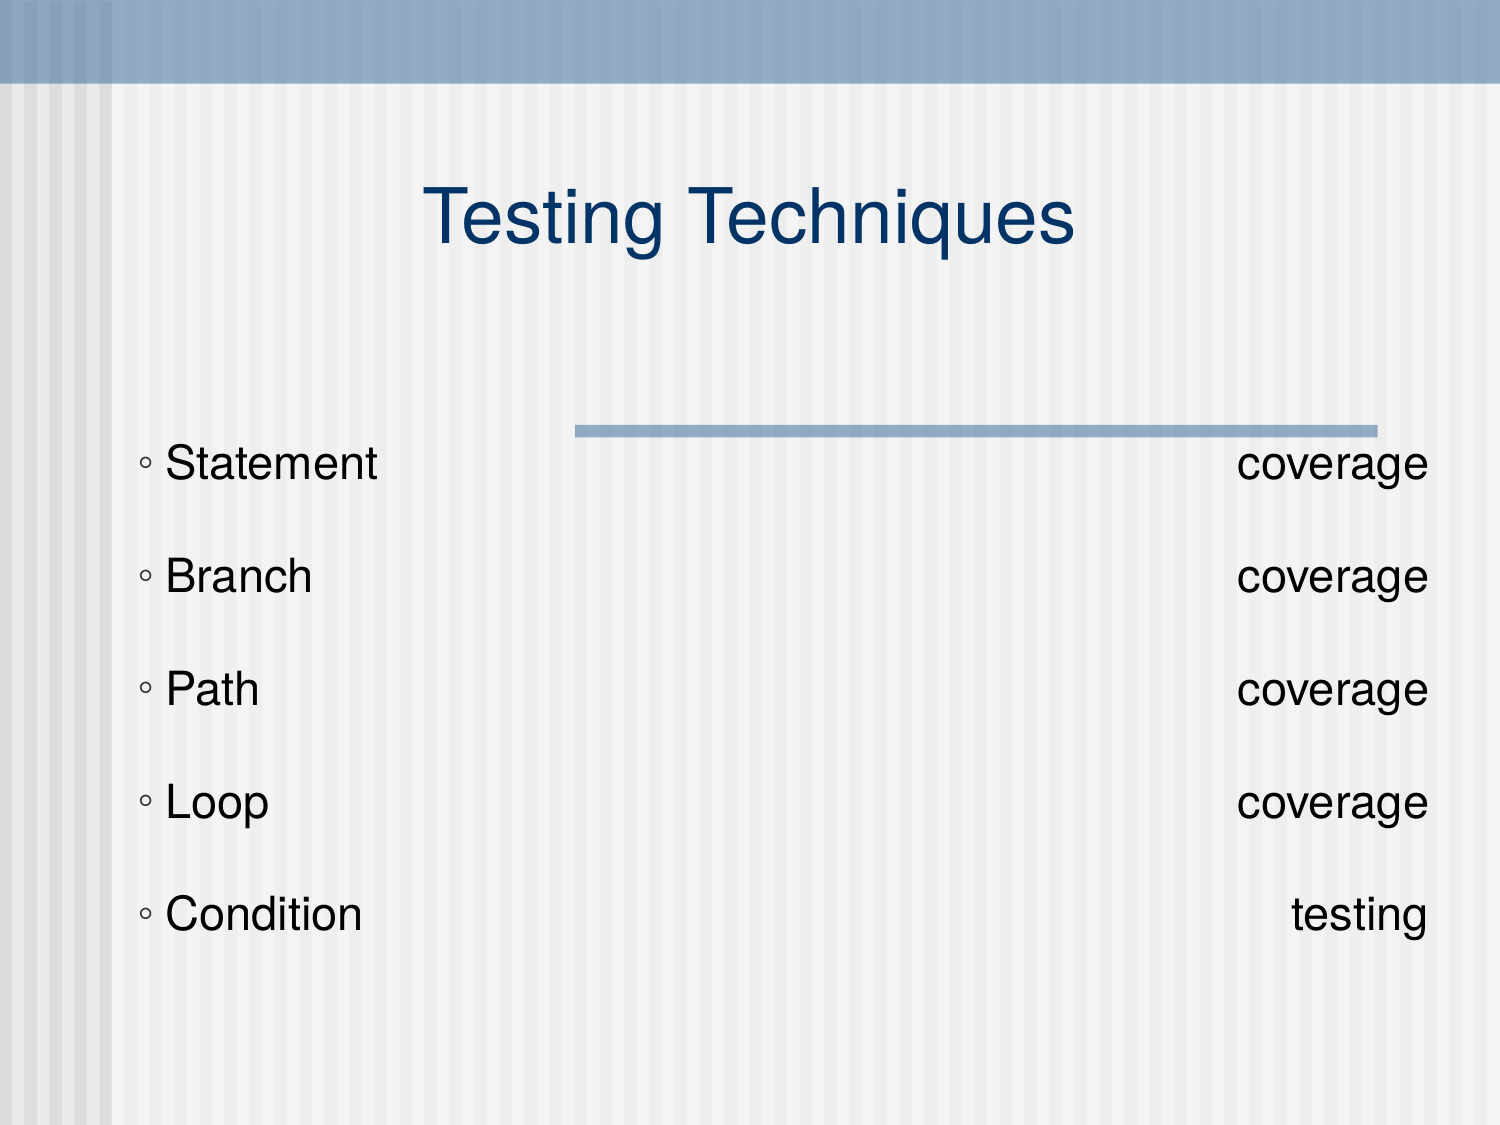

# Testing Techniques

Statement coverage
Branch coverage
Path coverage
Loop coverage
Condition testing
72